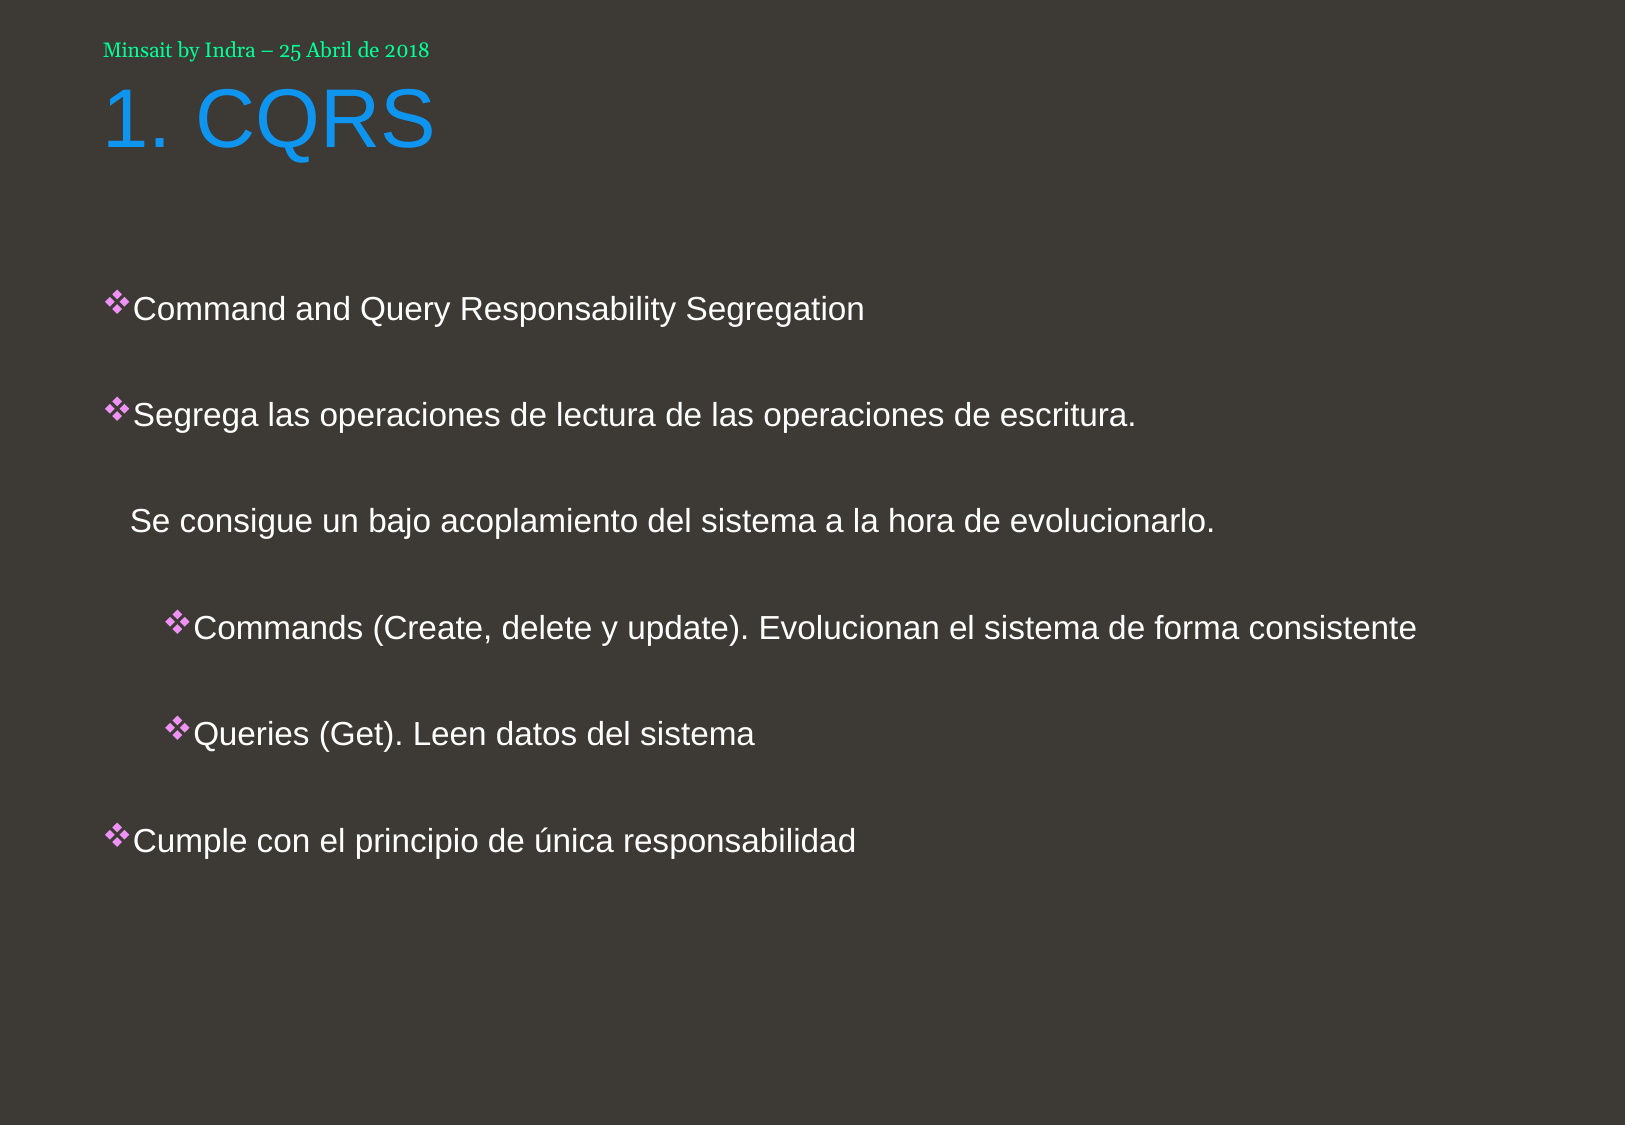

Minsait by Indra – 25 Abril de 2018
# 1. CQRS

Command and Query Responsability Segregation
Segrega las operaciones de lectura de las operaciones de escritura.
   Se consigue un bajo acoplamiento del sistema a la hora de evolucionarlo.
Commands (Create, delete y update). Evolucionan el sistema de forma consistente
Queries (Get). Leen datos del sistema
Cumple con el principio de única responsabilidad